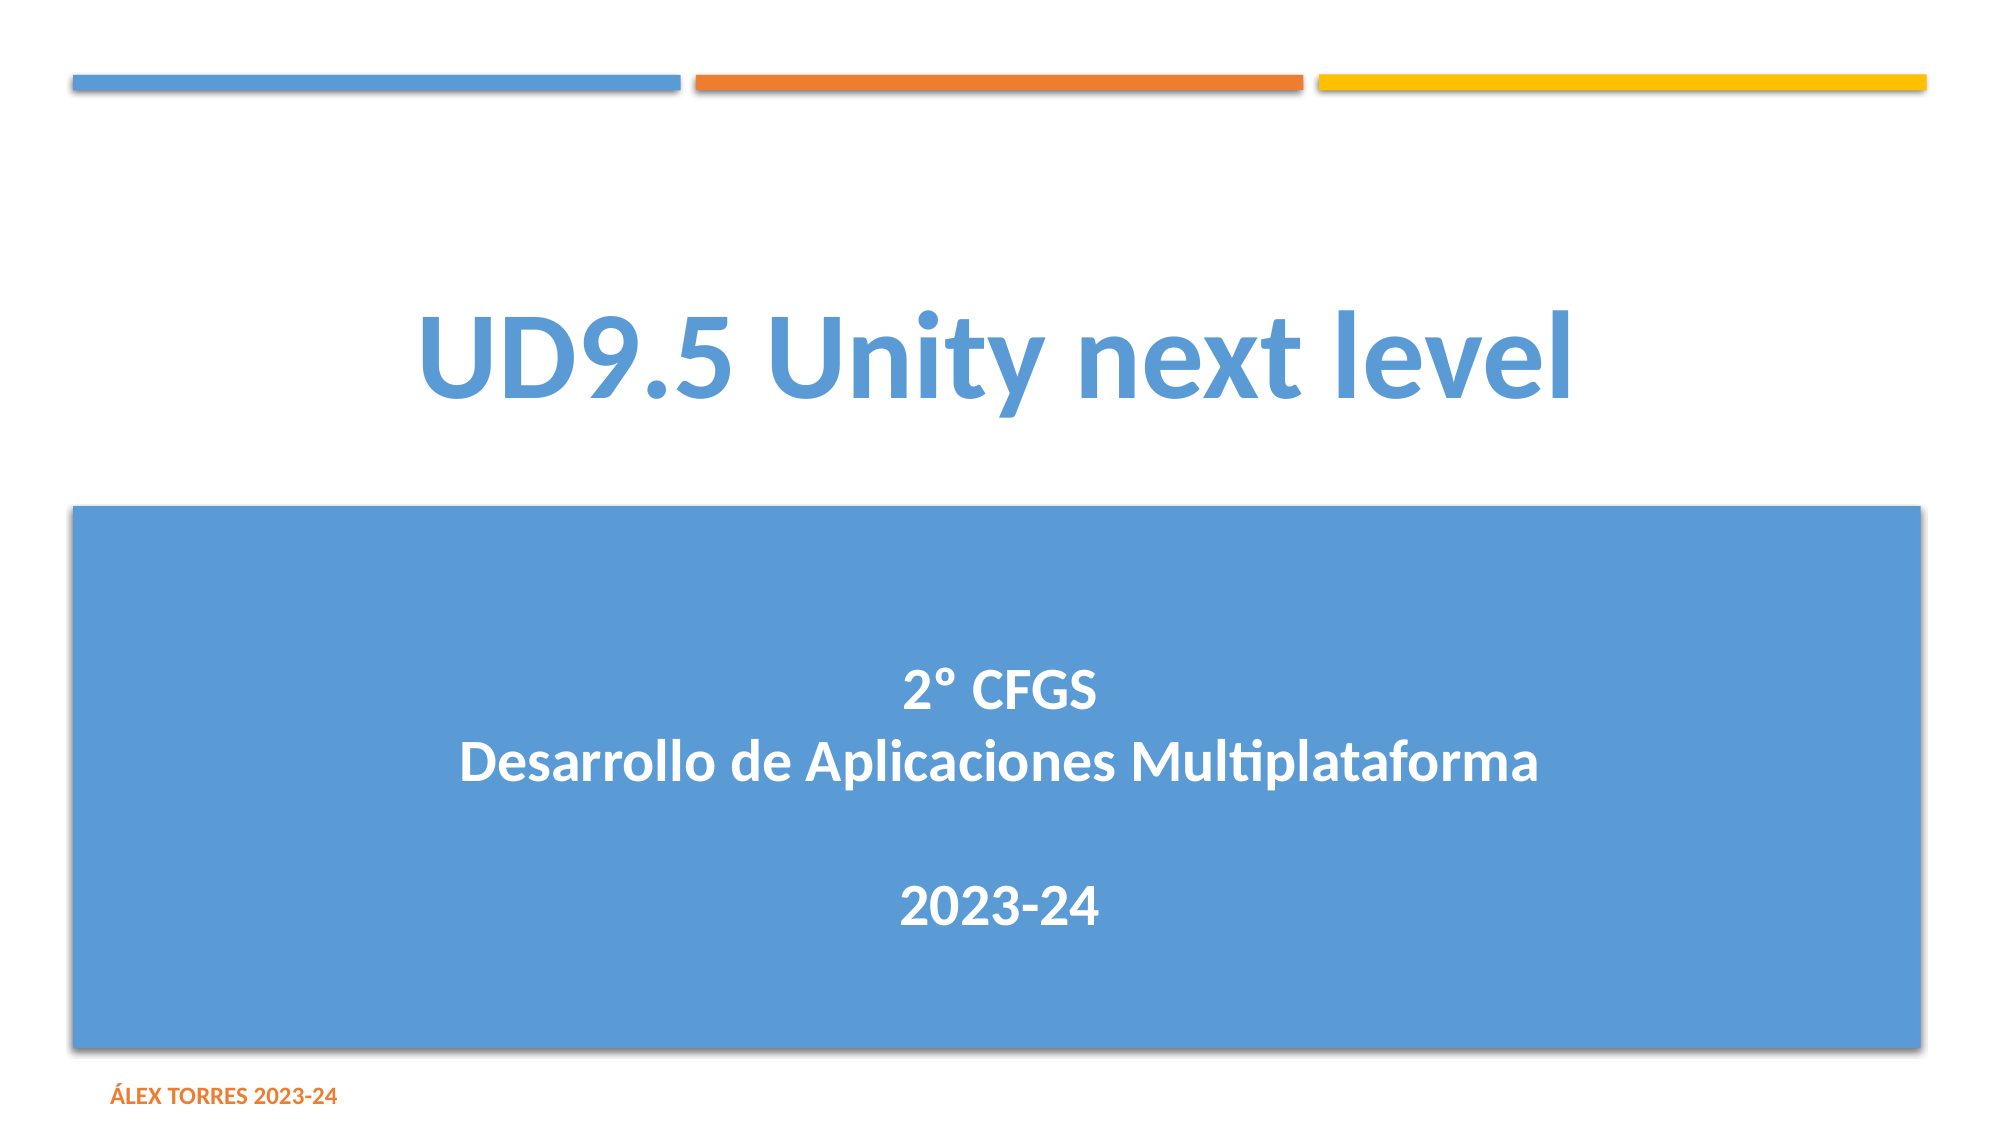

# UD9.5 Unity next level
2º CFGS
Desarrollo de Aplicaciones Multiplataforma

2023-24